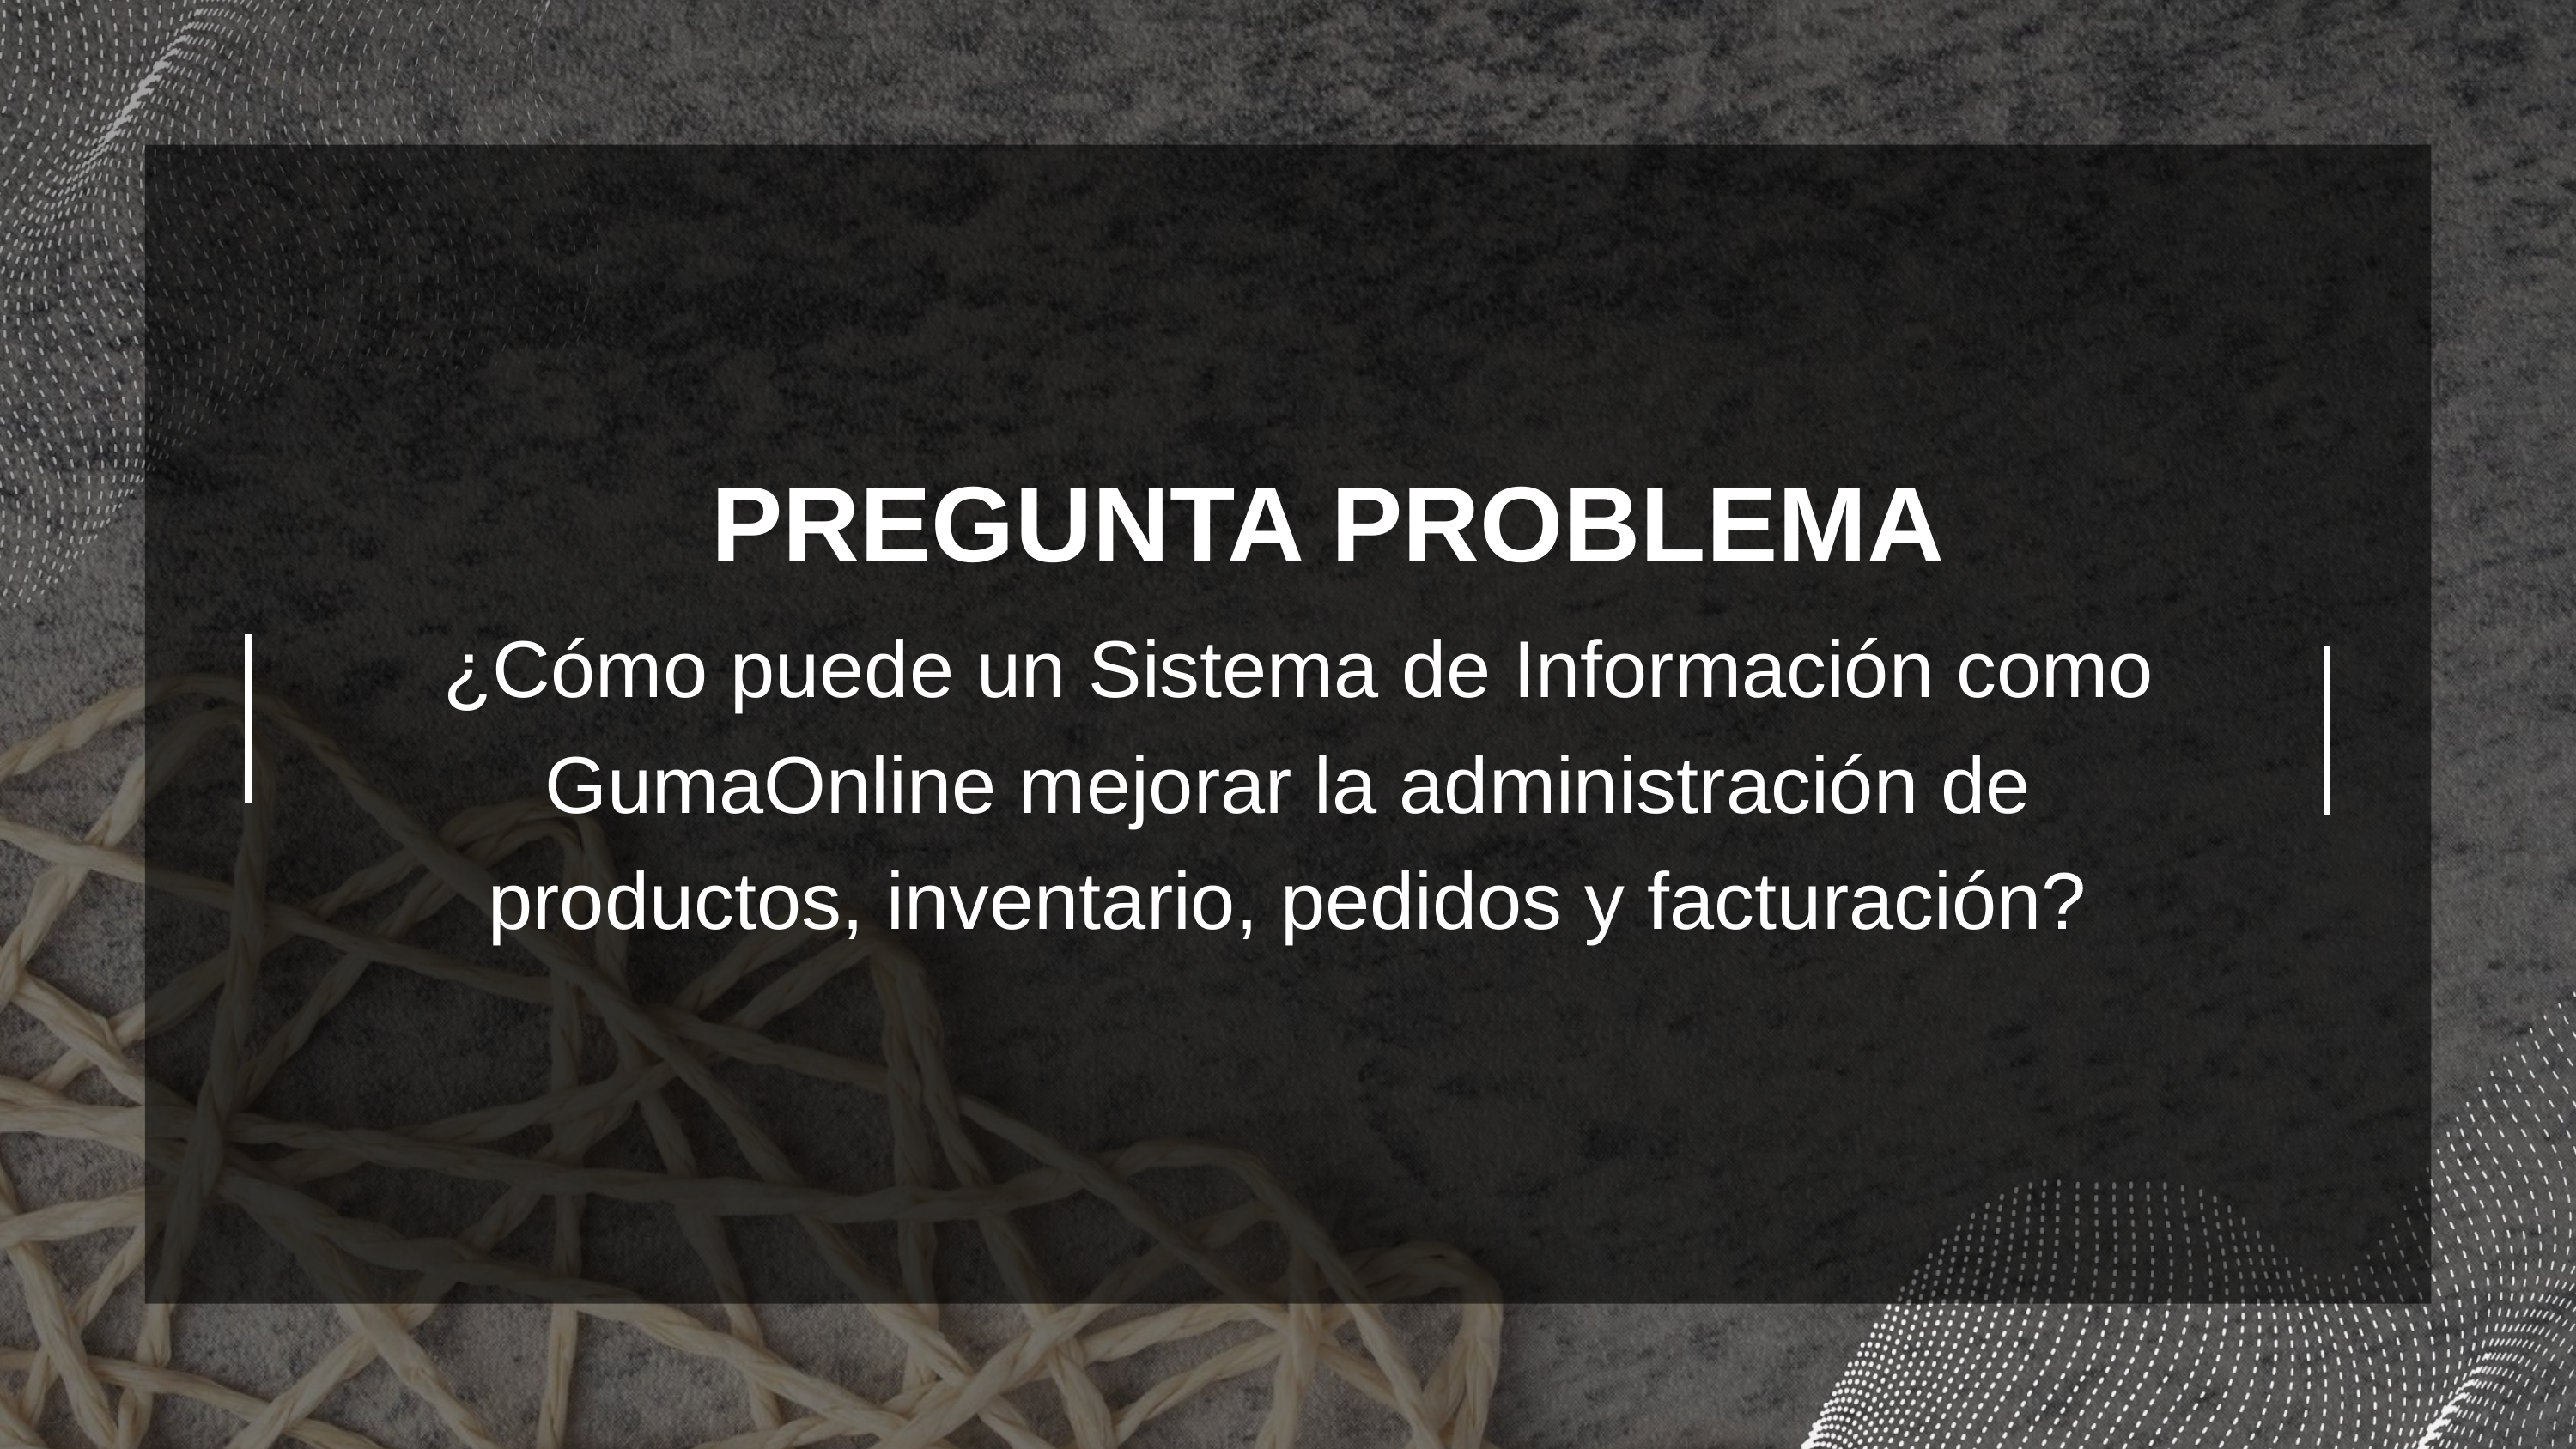

PREGUNTA PROBLEMA
 ¿Cómo puede un Sistema de Información como GumaOnline mejorar la administración de productos, inventario, pedidos y facturación?